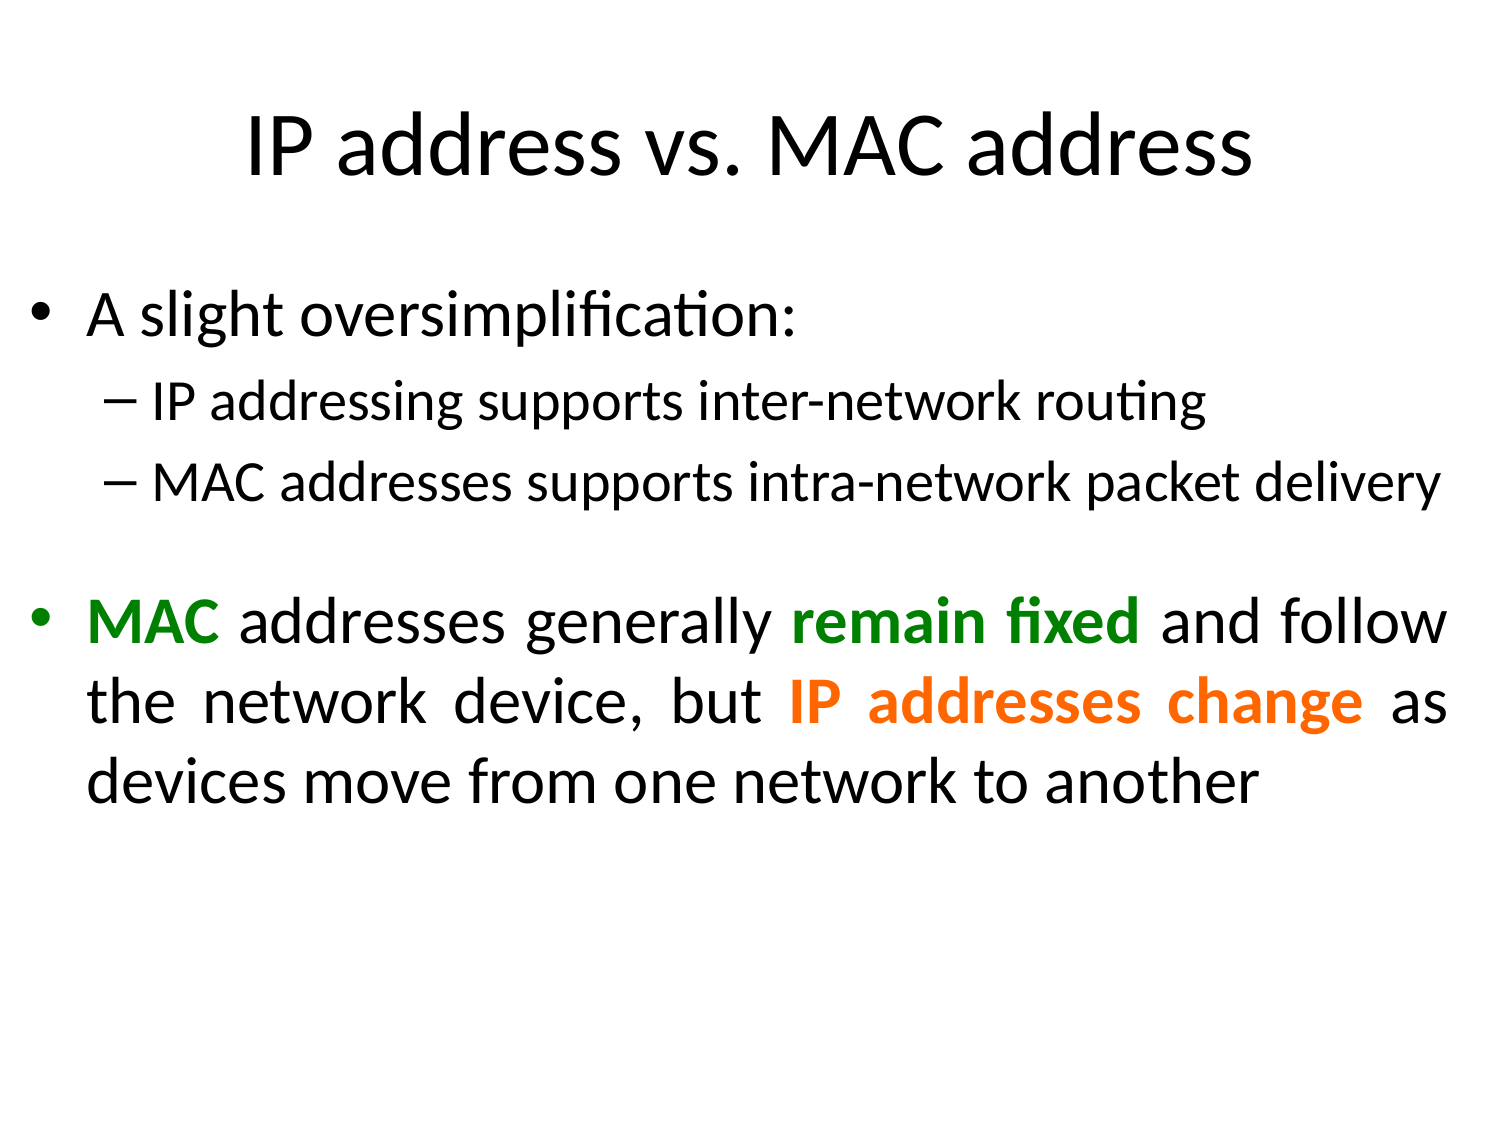

# IP address vs. MAC address
A slight oversimplification:
IP addressing supports inter-network routing
MAC addresses supports intra-network packet delivery
MAC addresses generally remain fixed and follow the network device, but IP addresses change as devices move from one network to another